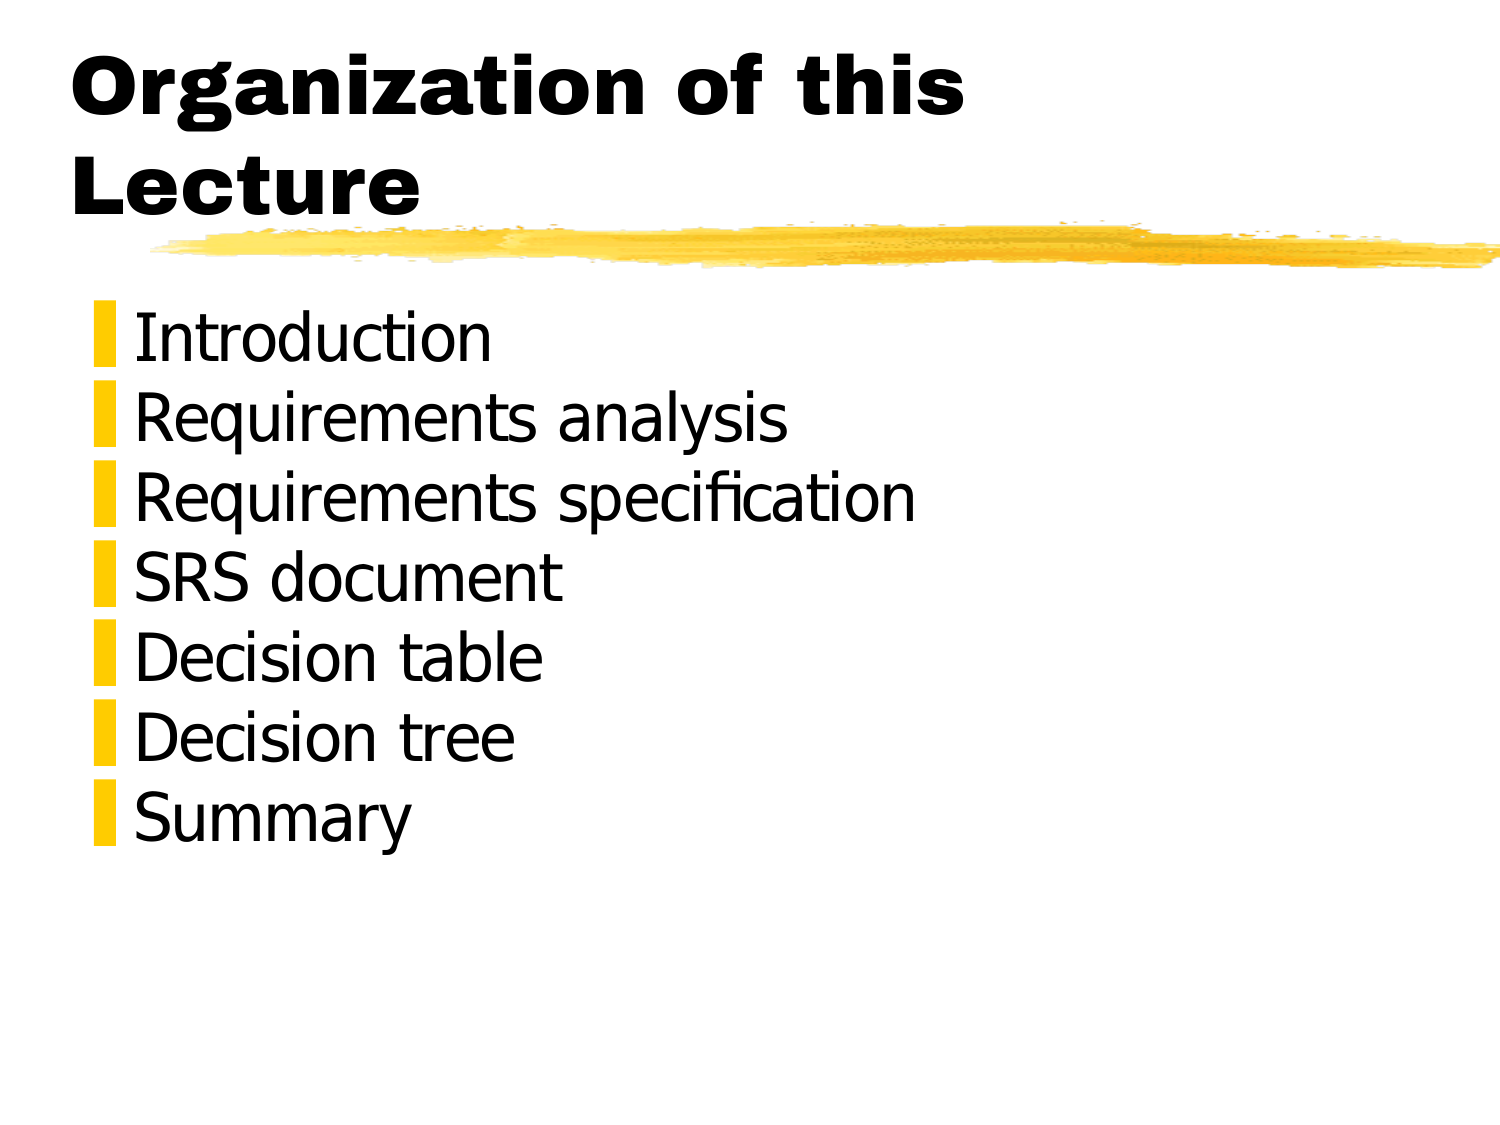

# Organization of this Lecture
Introduction
Requirements analysis
Requirements specification
SRS document
Decision table
Decision tree
Summary
2